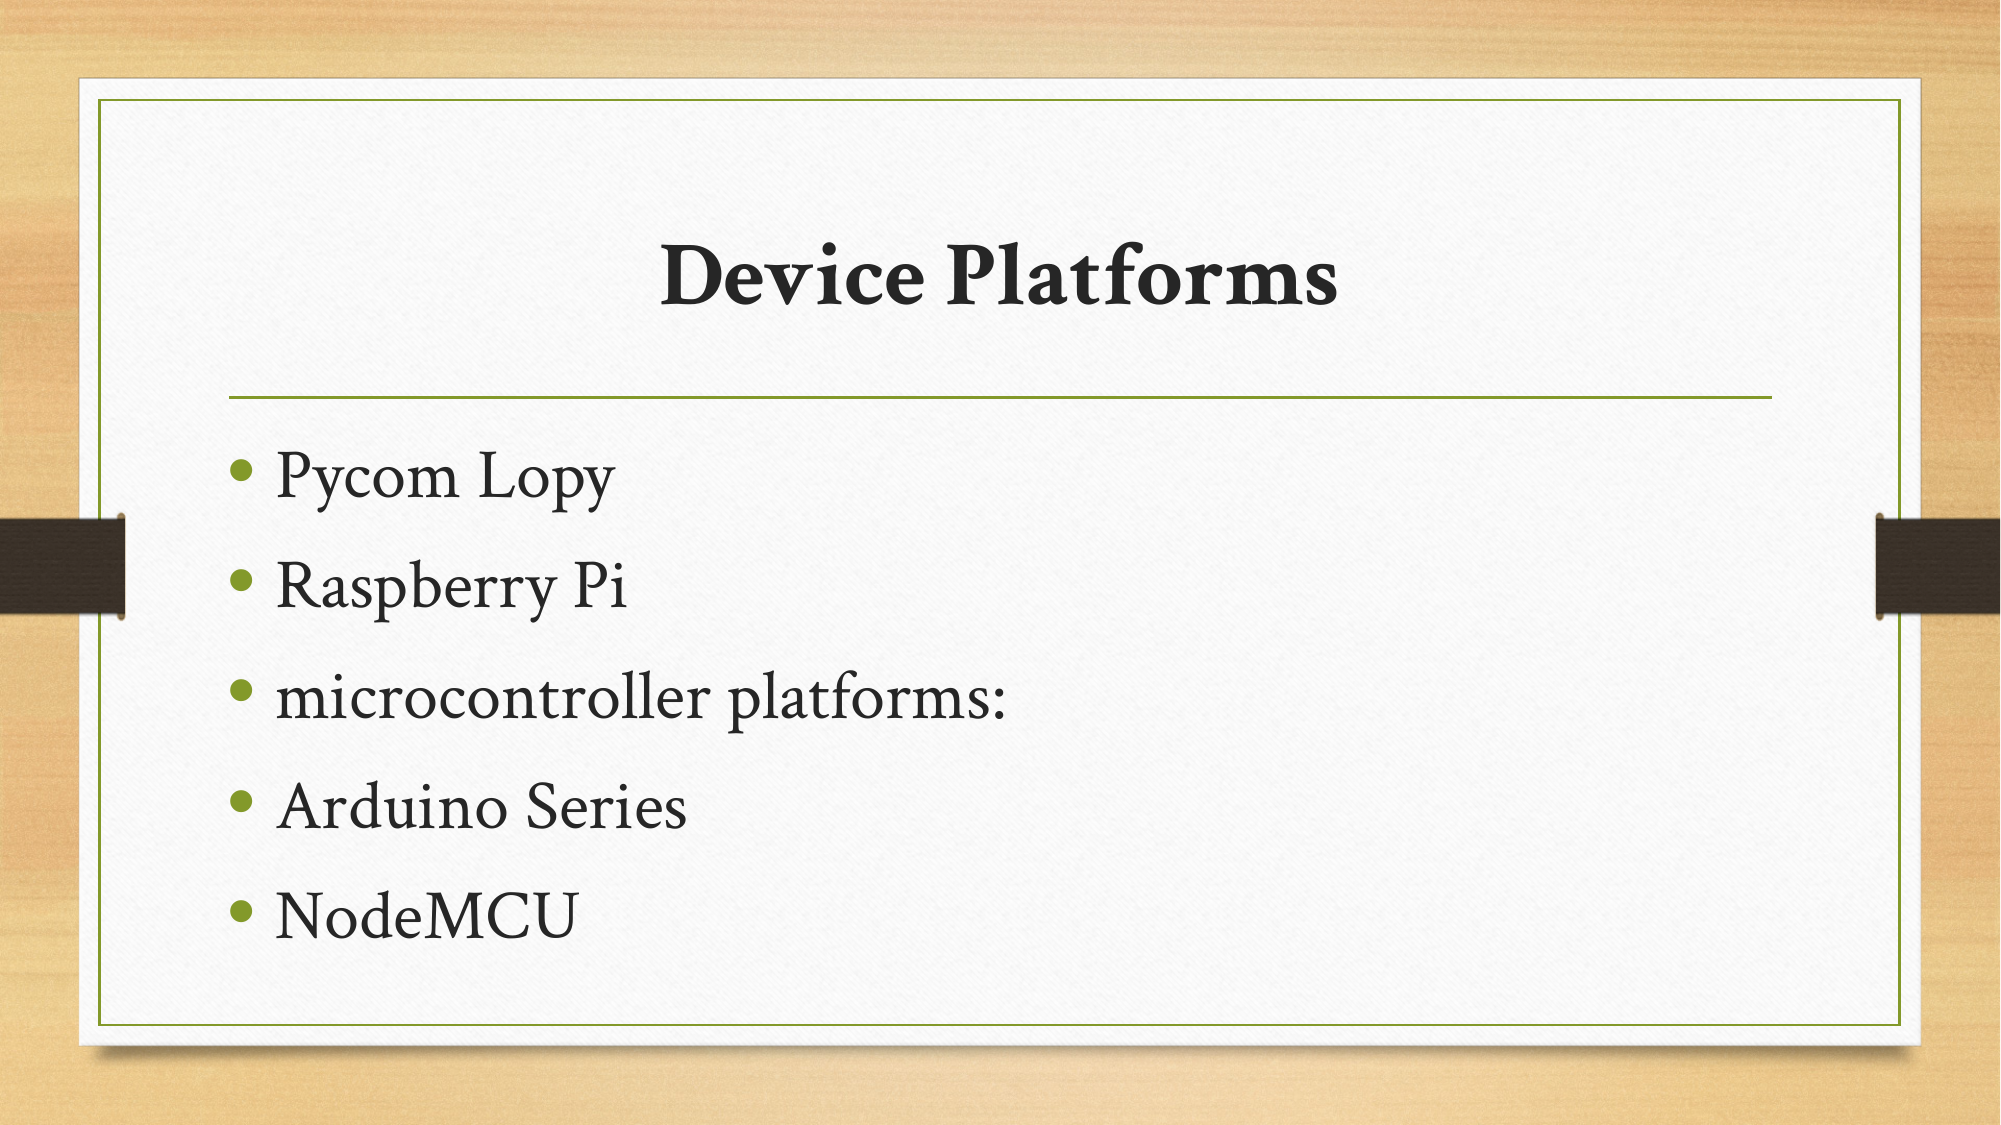

# Device Platforms
Pycom Lopy
Raspberry Pi
microcontroller platforms:
Arduino Series
NodeMCU